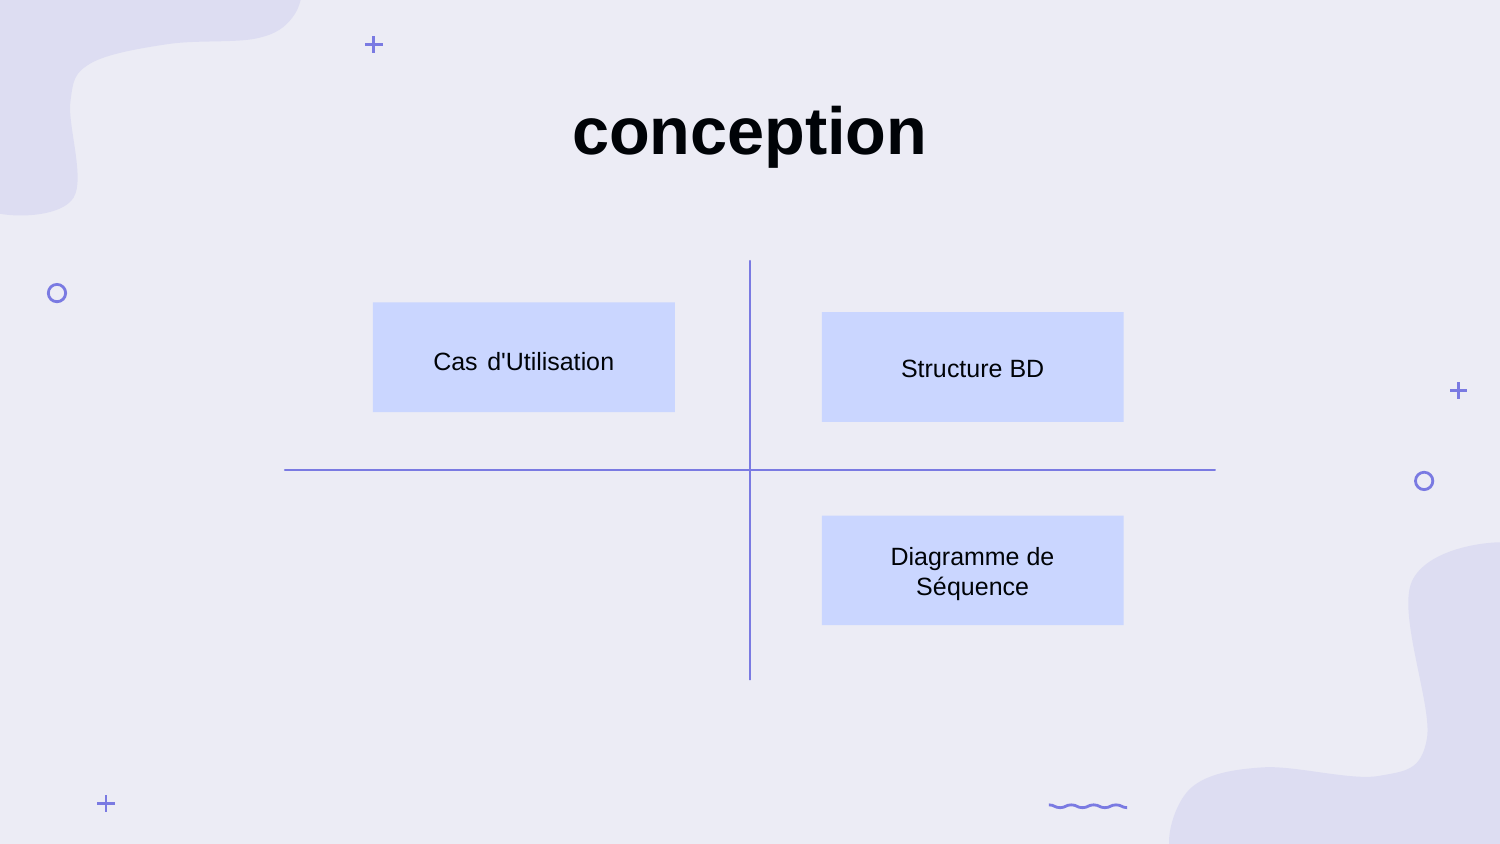

# conception

Cas d'Utilisation
Structure BD
Diagramme de Séquence